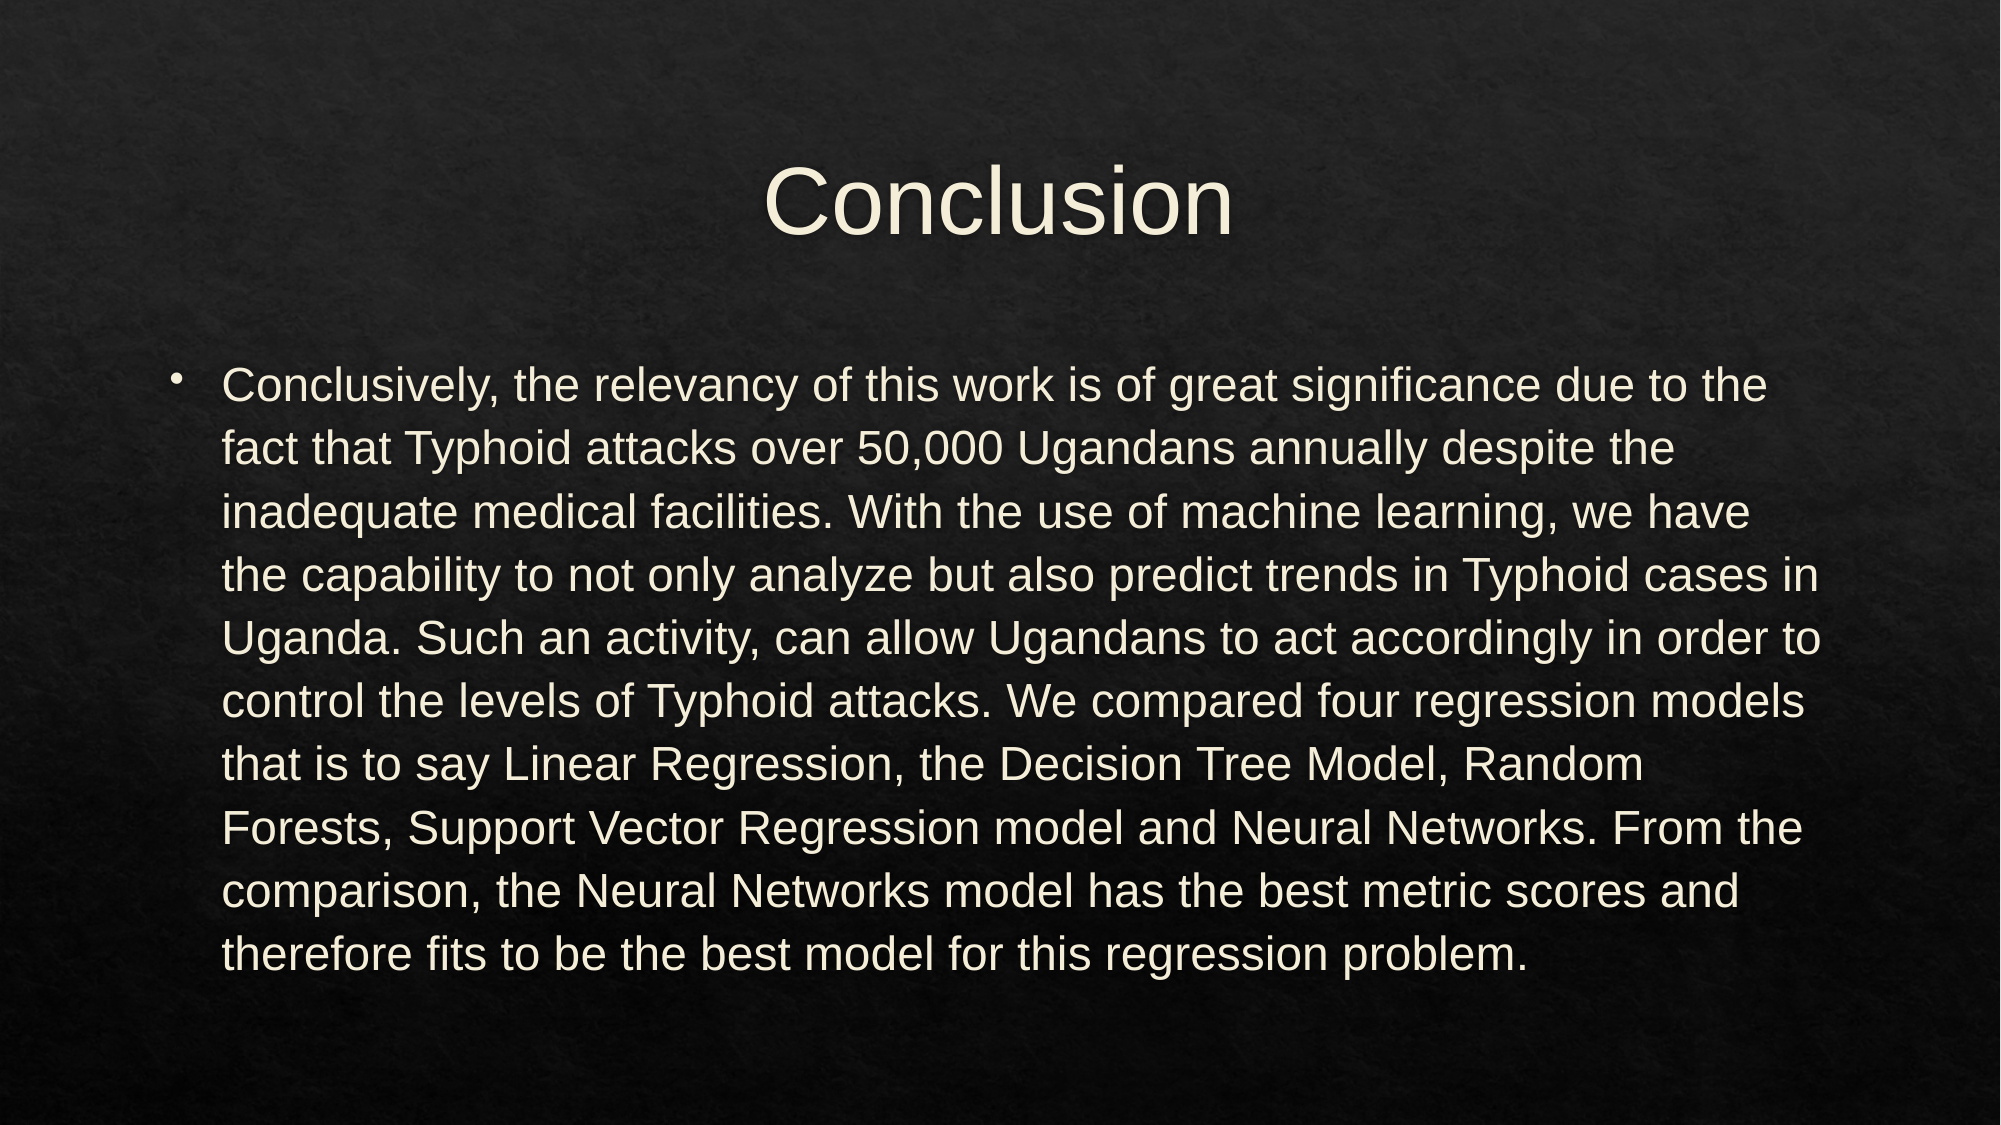

# Conclusion
Conclusively, the relevancy of this work is of great significance due to the fact that Typhoid attacks over 50,000 Ugandans annually despite the inadequate medical facilities. With the use of machine learning, we have the capability to not only analyze but also predict trends in Typhoid cases in Uganda. Such an activity, can allow Ugandans to act accordingly in order to control the levels of Typhoid attacks. We compared four regression models that is to say Linear Regression, the Decision Tree Model, Random Forests, Support Vector Regression model and Neural Networks. From the comparison, the Neural Networks model has the best metric scores and therefore fits to be the best model for this regression problem.